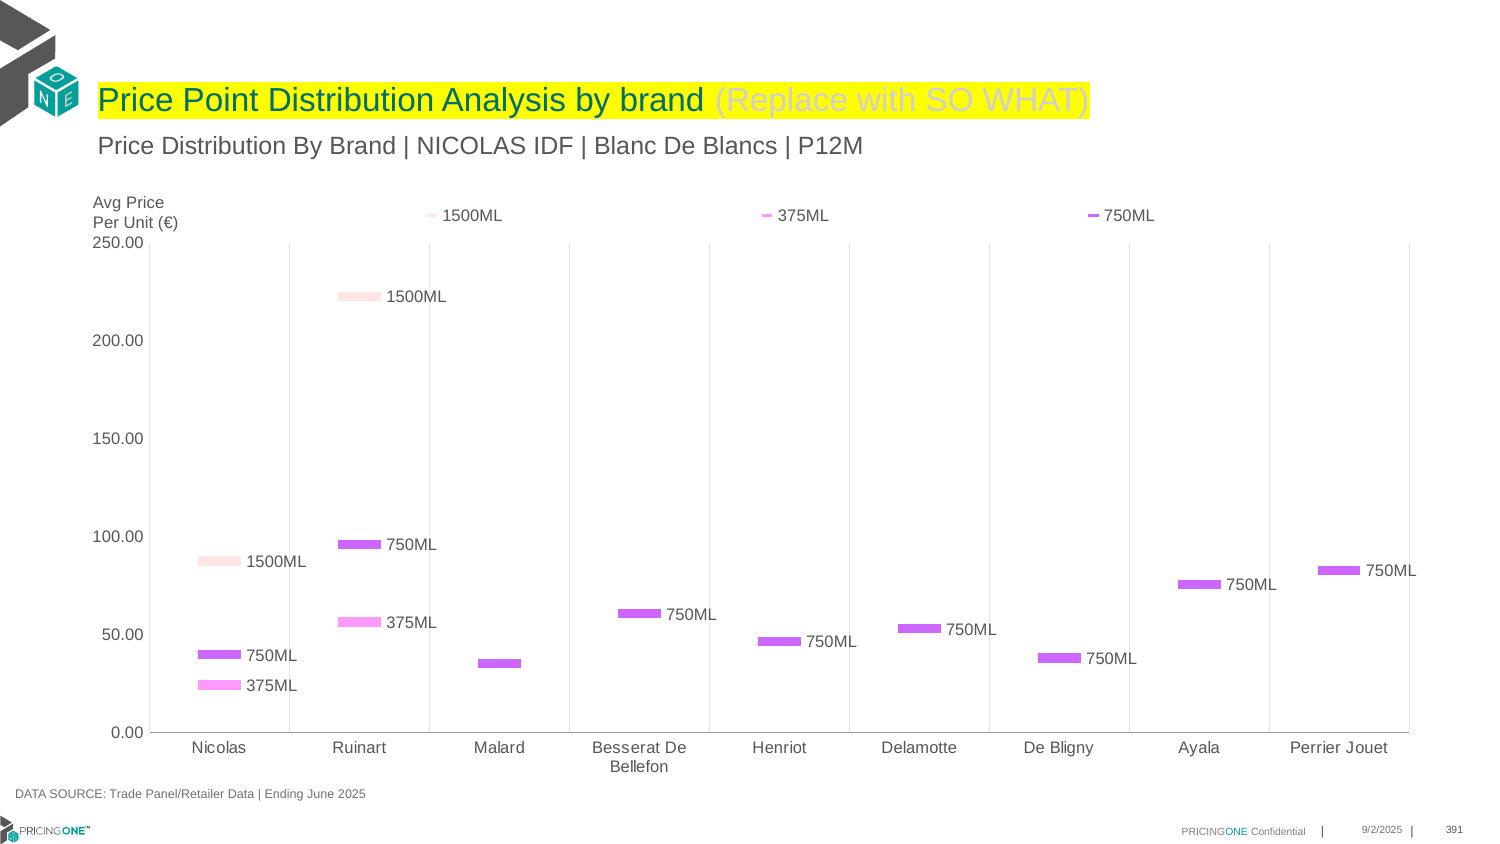

# Price Point Distribution Analysis by brand (Replace with SO WHAT)
Price Distribution By Brand | NICOLAS IDF | Blanc De Blancs | P12M

### Chart

| Category | 1500ML | 375ML | 750ML |
|---|---|---|---|
| Nicolas | 87.2902 | 24.0688 | 39.6047 |
| Ruinart | 222.1863 | 56.1853 | 95.8033 |
| Malard | None | None | 35.2372 |
| Besserat De Bellefon | None | None | 60.5356 |
| Henriot | None | None | 46.4346 |
| Delamotte | None | None | 52.7972 |
| De Bligny | None | None | 37.8289 |
| Ayala | None | None | 75.5314 |
| Perrier Jouet | None | None | 82.4898 |
Avg Price
Per Unit (€)
DATA SOURCE: Trade Panel/Retailer Data | Ending June 2025
9/2/2025
391